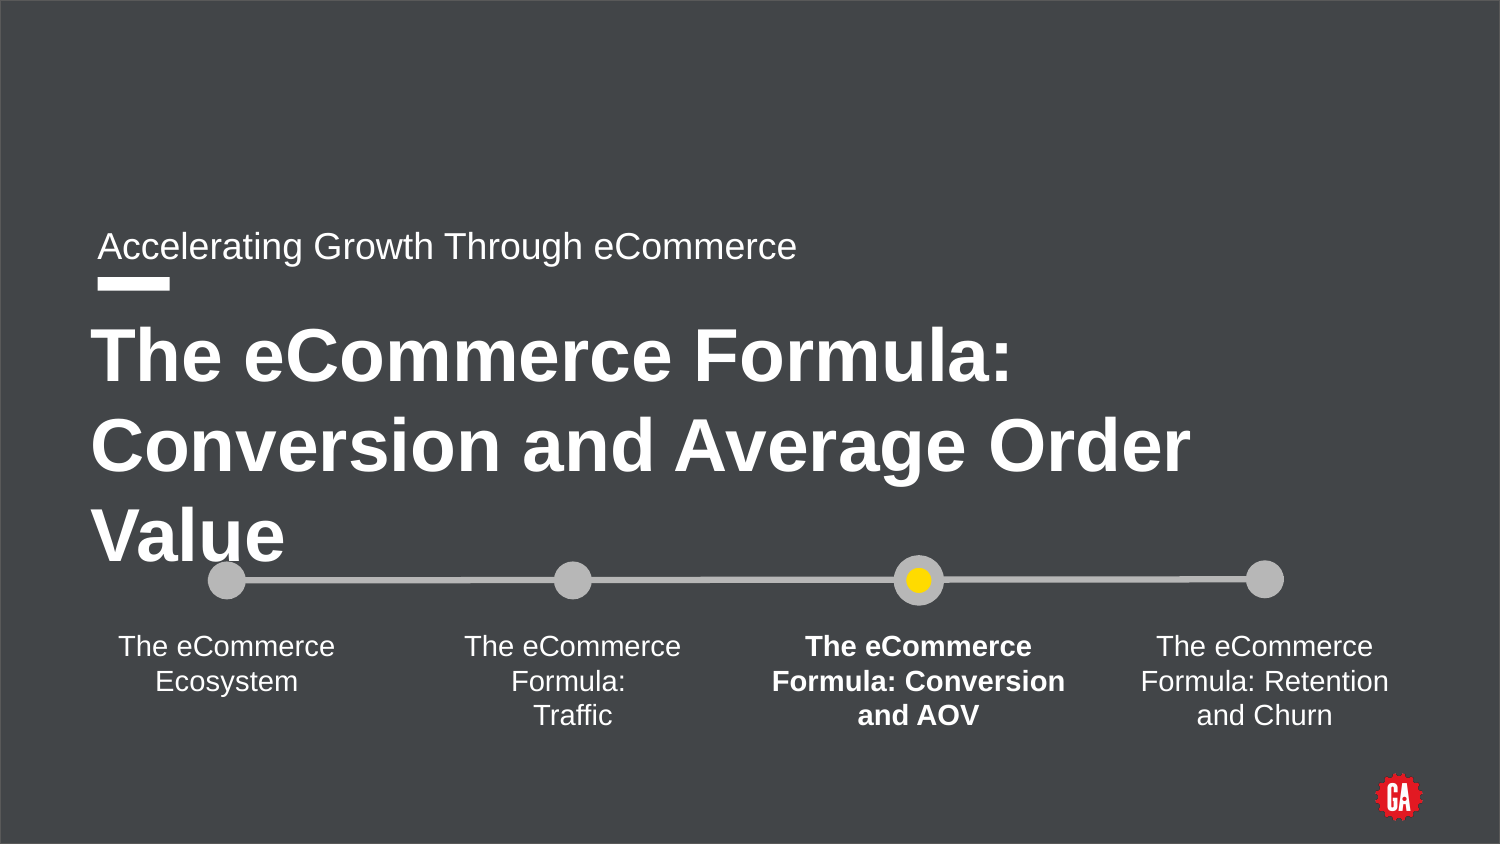

Accelerating Growth Through eCommerce
# The eCommerce Formula: Conversion and Average Order Value

The eCommerce Ecosystem
The eCommerce Formula:
Traffic
The eCommerce Formula: Conversion and AOV
The eCommerce Formula: Retention and Churn